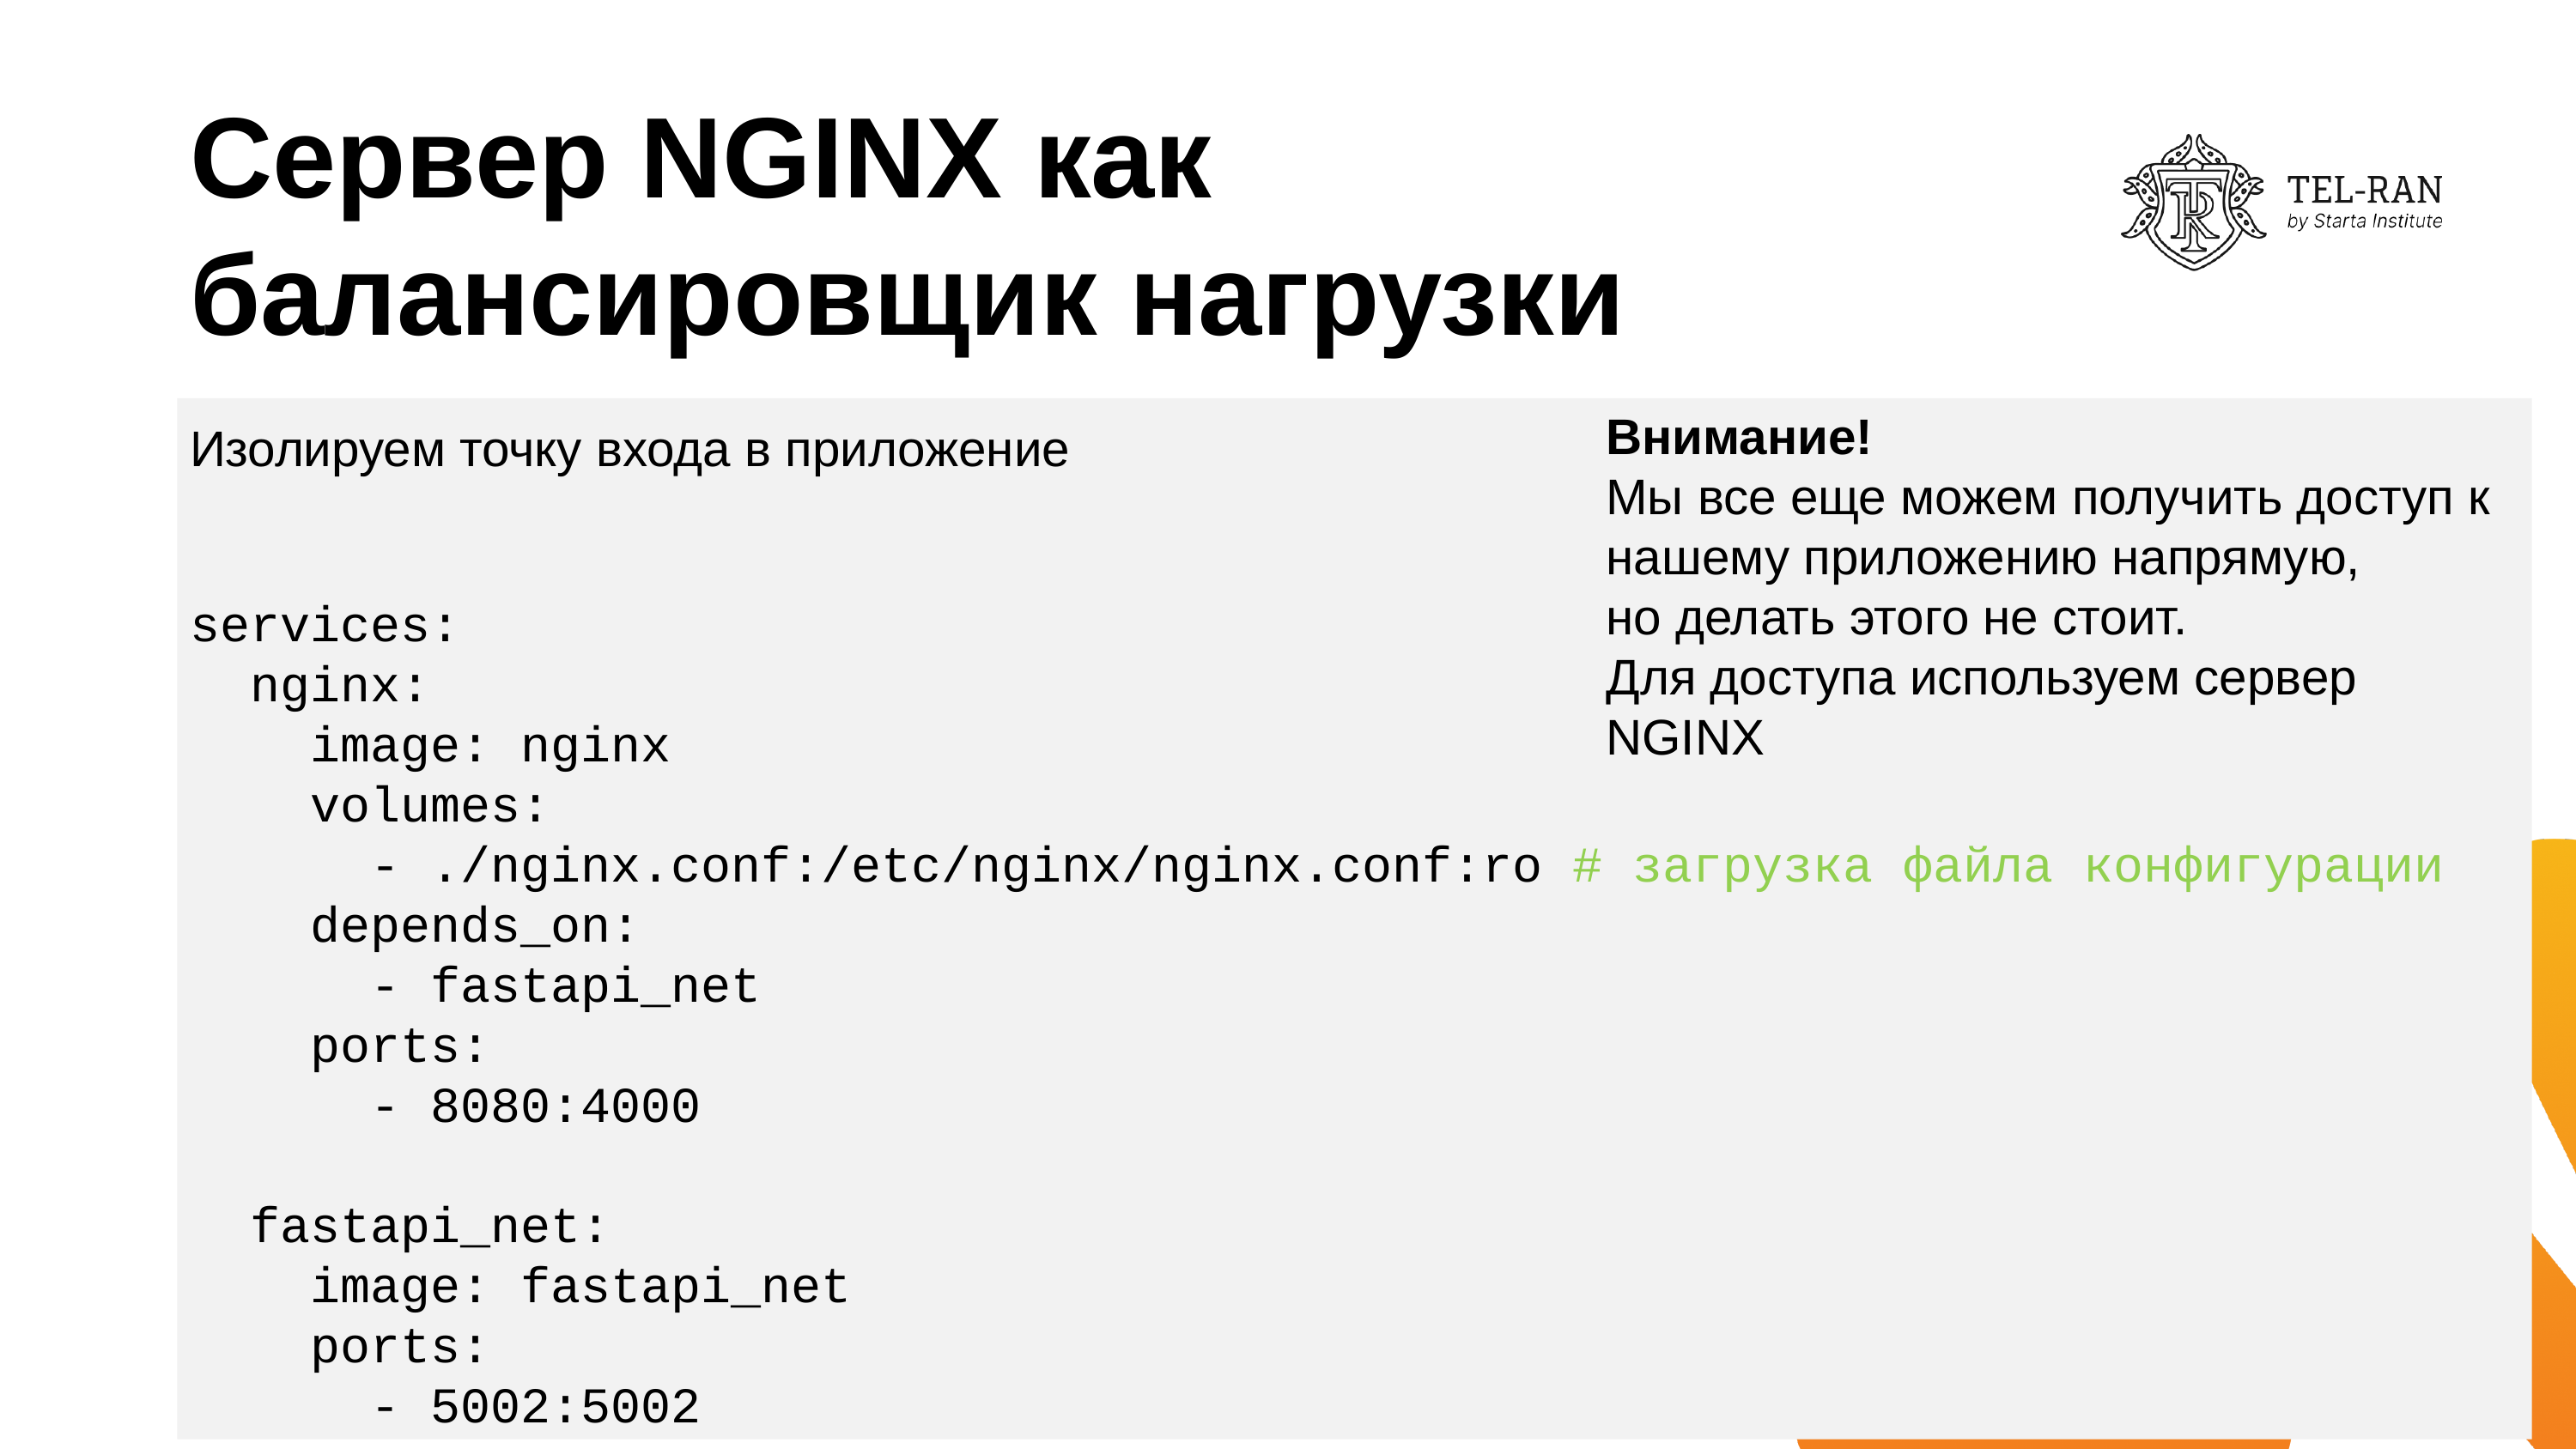

# Сервер NGINX как балансировщик нагрузки
Изолируем точку входа в приложение

services:
  nginx:
    image: nginx
    volumes:
      - ./nginx.conf:/etc/nginx/nginx.conf:ro # загрузка файла конфигурации
    depends_on:
      - fastapi_net
    ports:
      - 8080:4000

  fastapi_net:
    image: fastapi_net
    ports:
      - 5002:5002
Внимание!
Мы все еще можем получить доступ к нашему приложению напрямую,
но делать этого не стоит.
Для доступа используем сервер NGINX